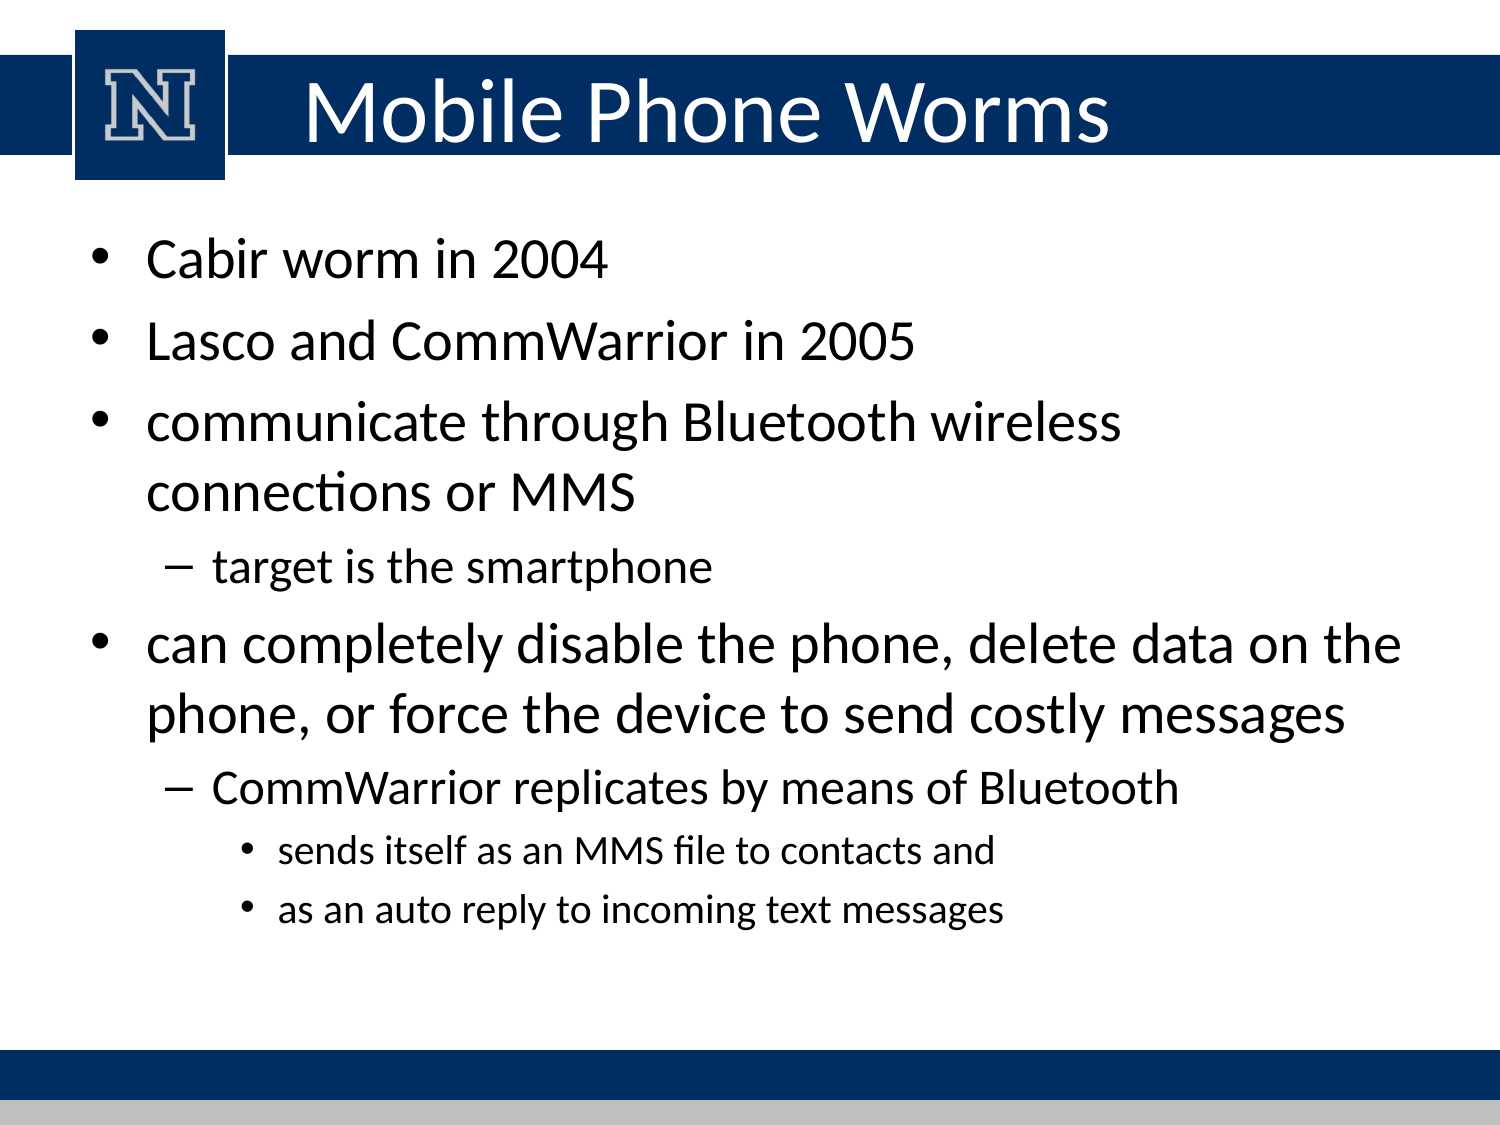

# Mobile Phone Worms
Cabir worm in 2004
Lasco and CommWarrior in 2005
communicate through Bluetooth wireless connections or MMS
target is the smartphone
can completely disable the phone, delete data on the phone, or force the device to send costly messages
CommWarrior replicates by means of Bluetooth
sends itself as an MMS file to contacts and
as an auto reply to incoming text messages